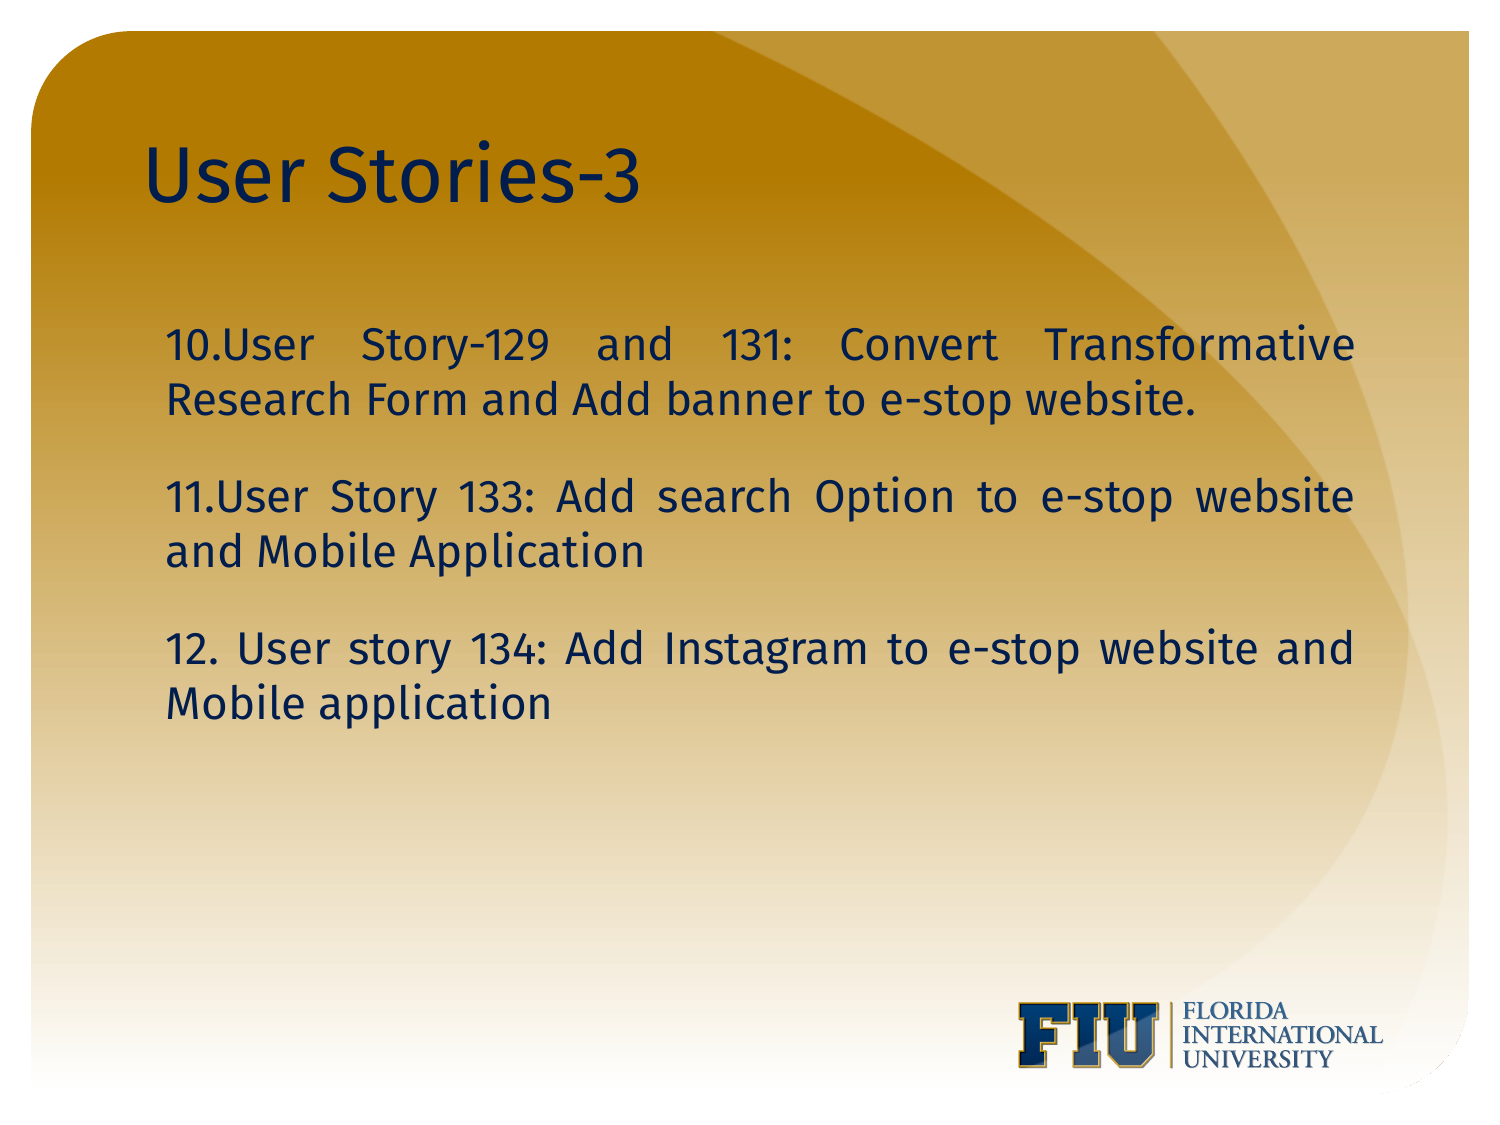

# User Stories-3
10.User Story-129 and 131: Convert Transformative Research Form and Add banner to e-stop website.
11.User Story 133: Add search Option to e-stop website and Mobile Application
12. User story 134: Add Instagram to e-stop website and Mobile application